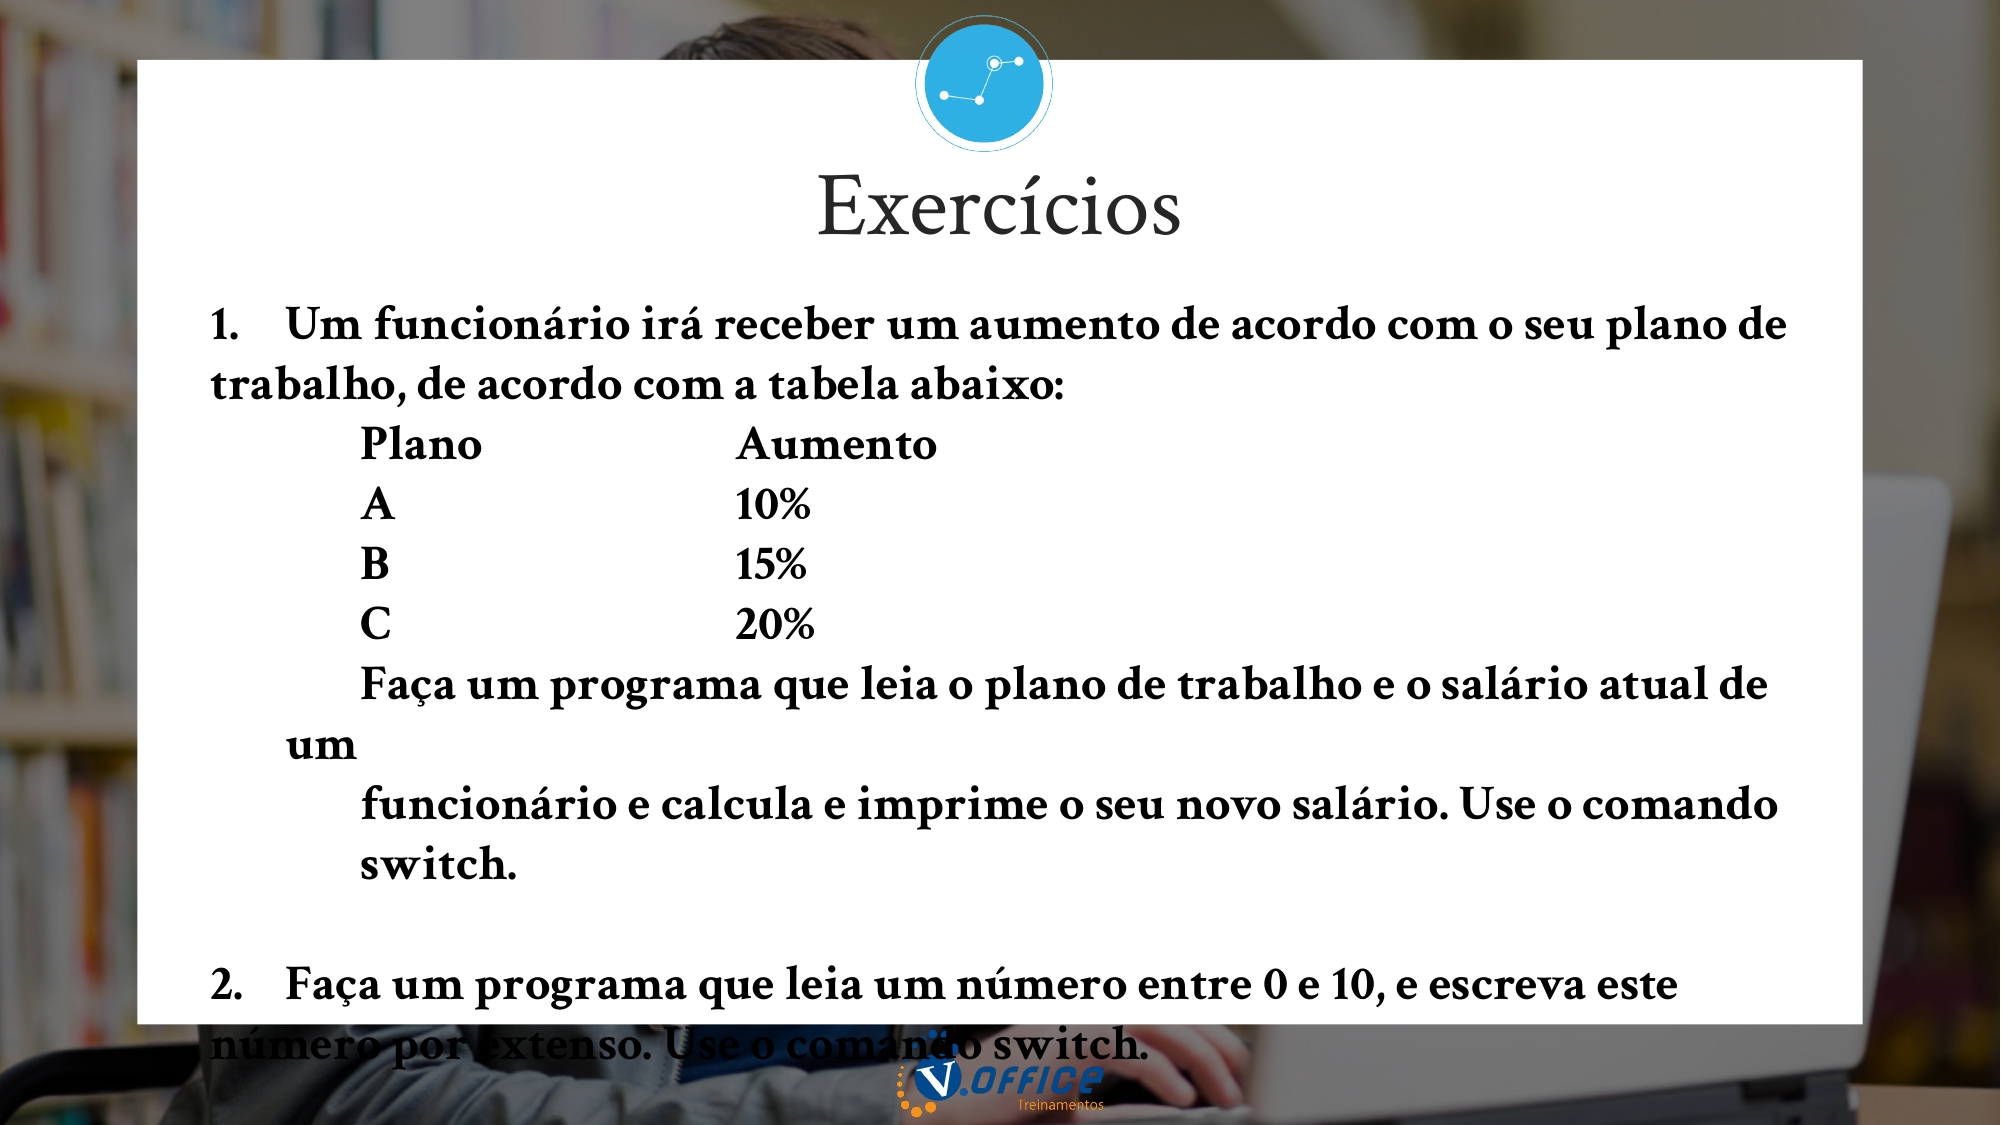

Exercícios
Um funcionário irá receber um aumento de acordo com o seu plano de
trabalho, de acordo com a tabela abaixo:
Plano 		Aumento
A 			10%
B 			15%
C 			20%
Faça um programa que leia o plano de trabalho e o salário atual de um
funcionário e calcula e imprime o seu novo salário. Use o comando
switch.

Faça um programa que leia um número entre 0 e 10, e escreva este
número por extenso. Use o comando switch.